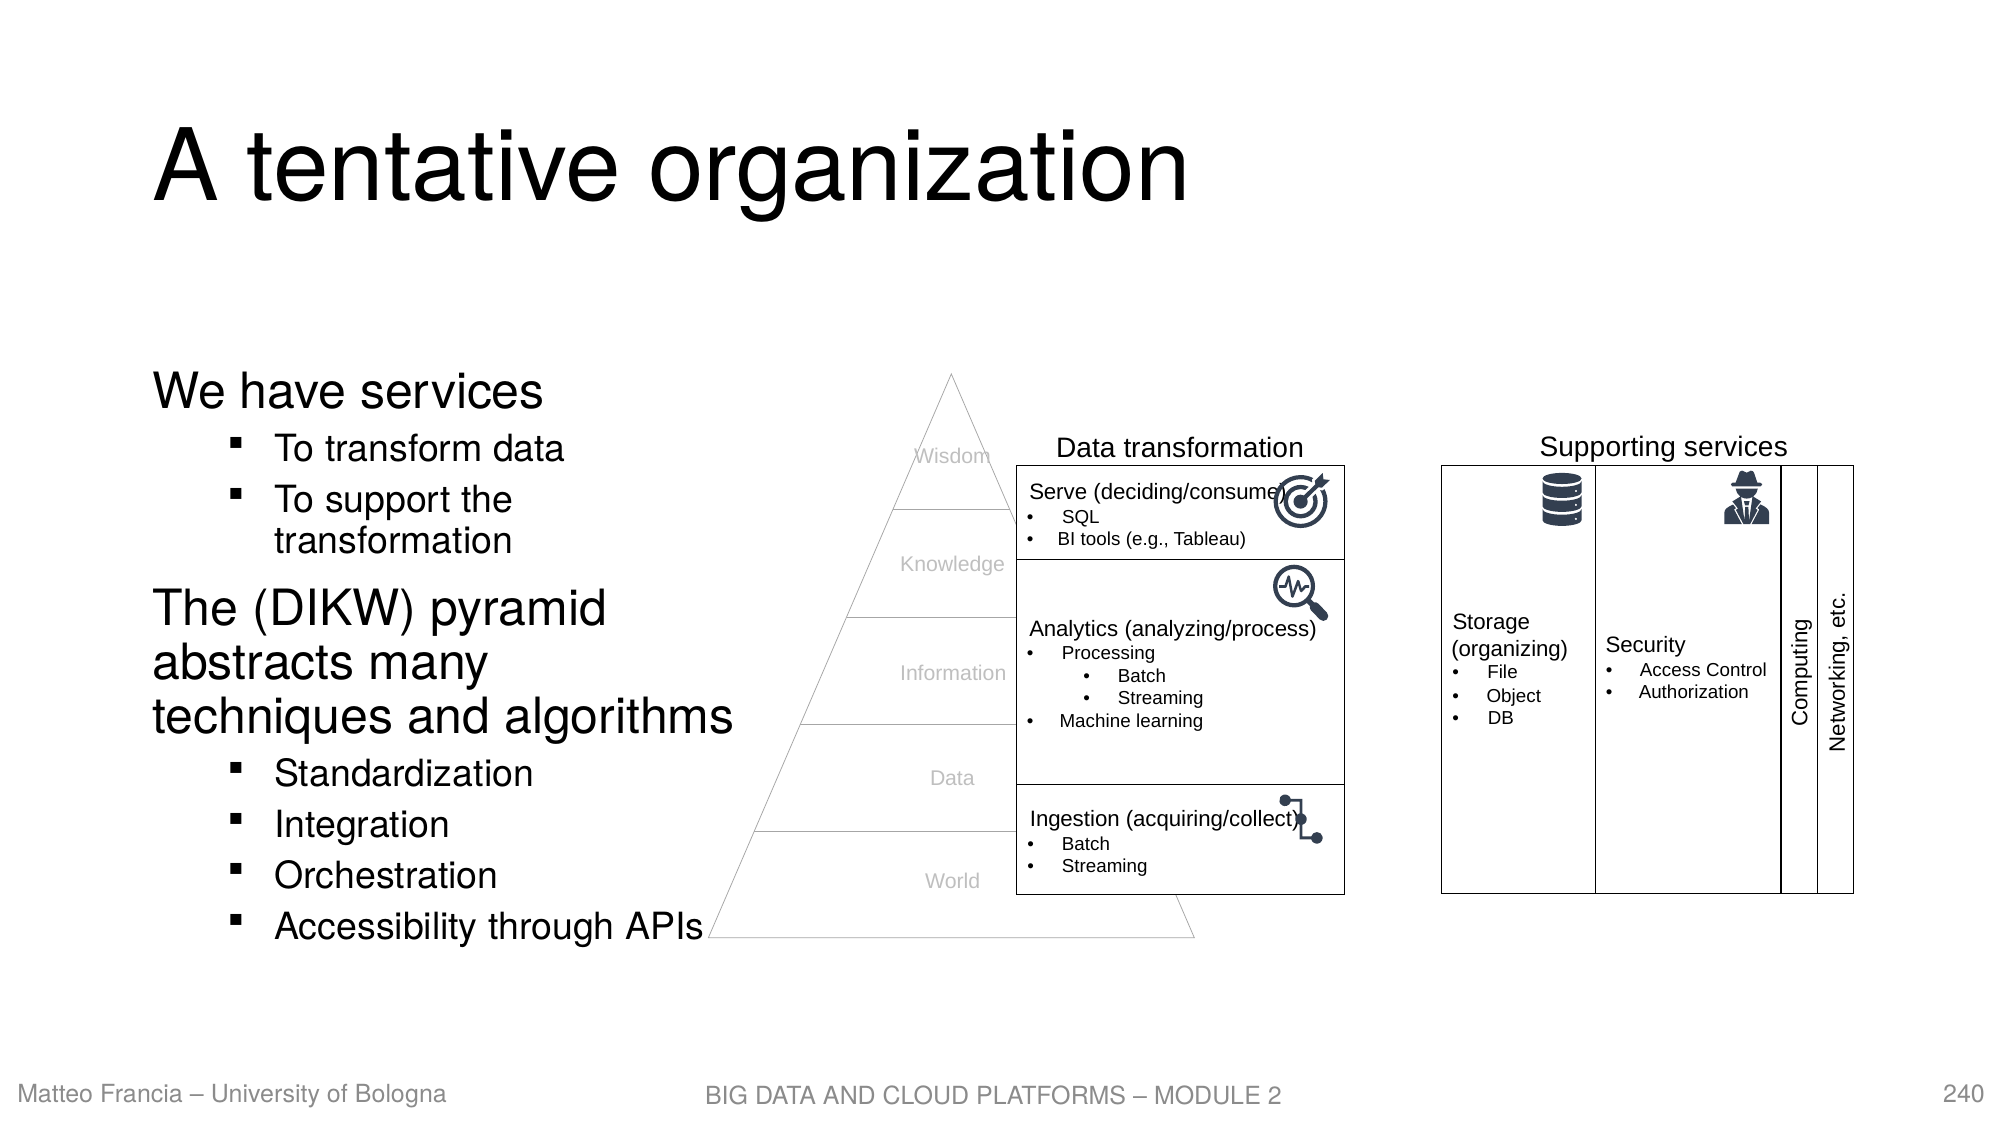

# A tentative organization
We have services
To transform data
To support the transformation
The (DIKW) pyramid abstracts many techniques and algorithms
Standardization
Integration
Orchestration
Accessibility through APIs

Wisdom

Knowledge

Information

Data

World
Supporting services
Data
transformation

Serve (deciding/consume)

•
SQL
•
BI tools (e.g., Tableau)

Storage
Analytics (analyzing/process)
Security
(organizing)
•
Processing
•
Access Control
Networking, etc.
•
File
Computing
•
Batch
•
Authorization
•
Object
•
Streaming
•
DB
•
Machine learning

Ingestion (acquiring/collect)
•
Batch
•
Streaming
240
Matteo Francia – University of Bologna